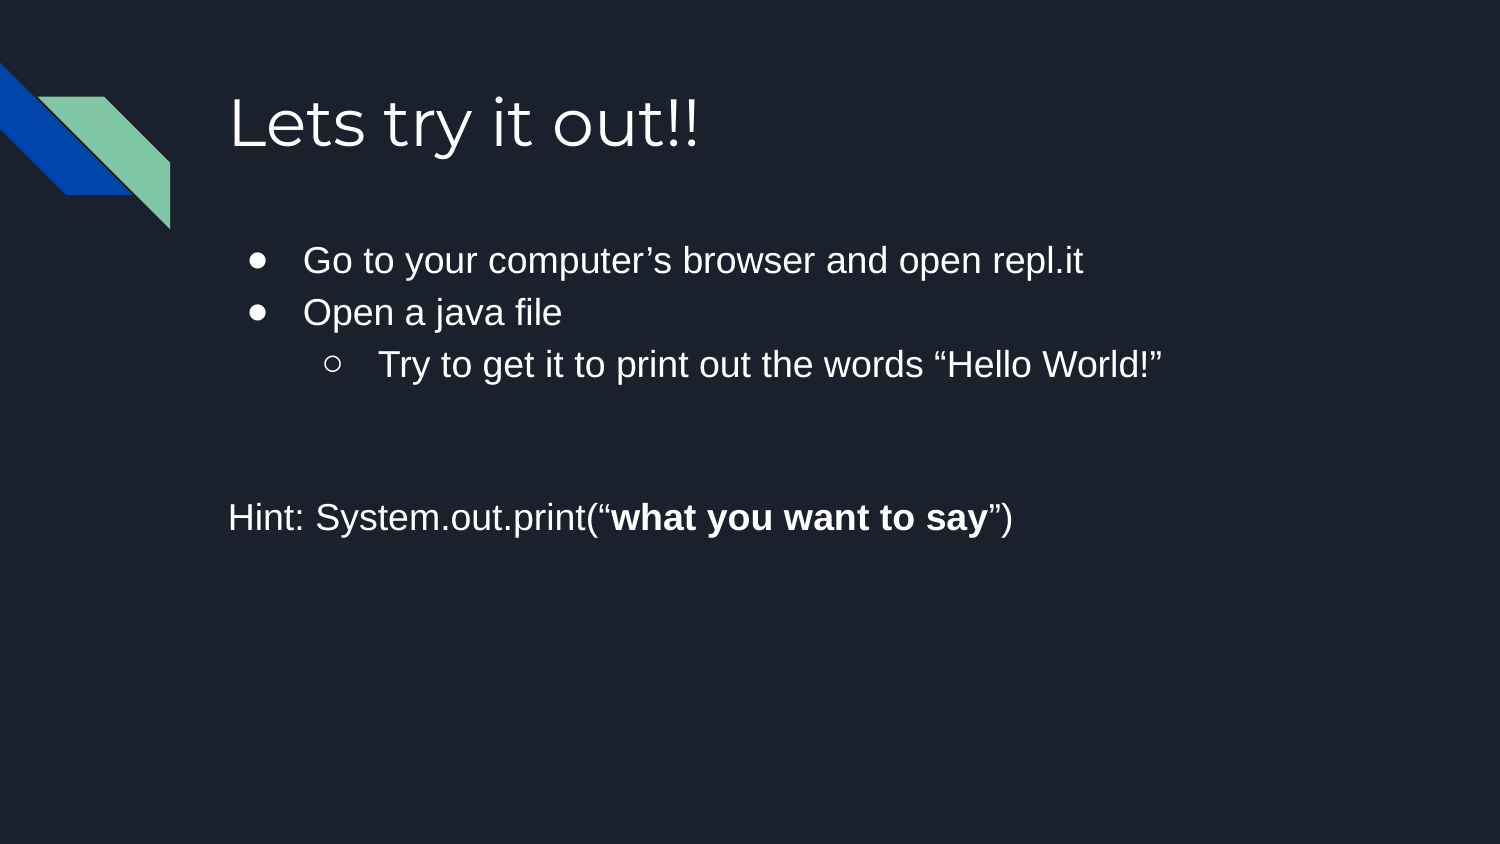

# Lets try it out!!
Go to your computer’s browser and open repl.it
Open a java file
Try to get it to print out the words “Hello World!”

Hint: System.out.print(“what you want to say”)